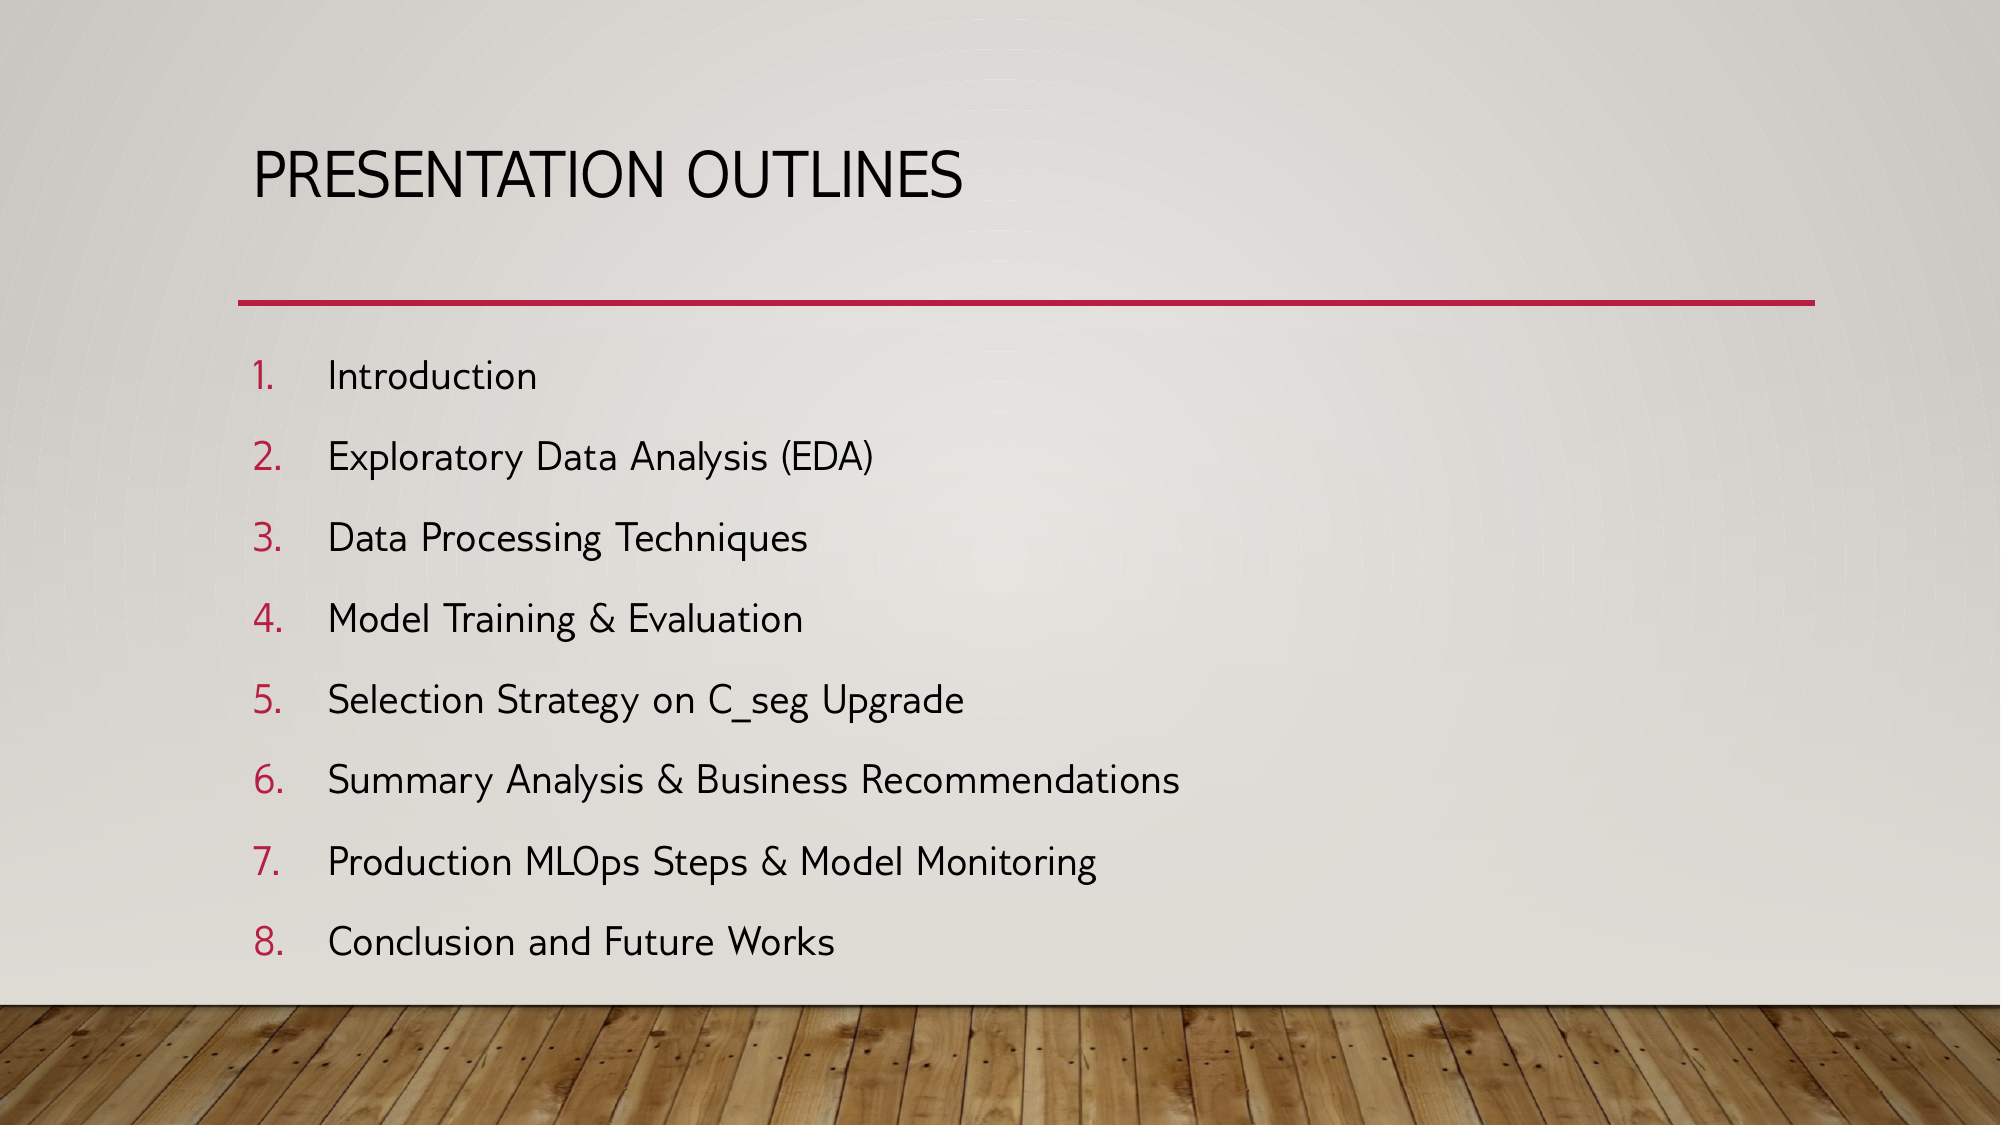

# Presentation Outlines
Introduction
Exploratory Data Analysis (EDA)
Data Processing Techniques
Model Training & Evaluation
Selection Strategy on C_seg Upgrade
Summary Analysis & Business Recommendations
Production MLOps Steps & Model Monitoring
Conclusion and Future Works